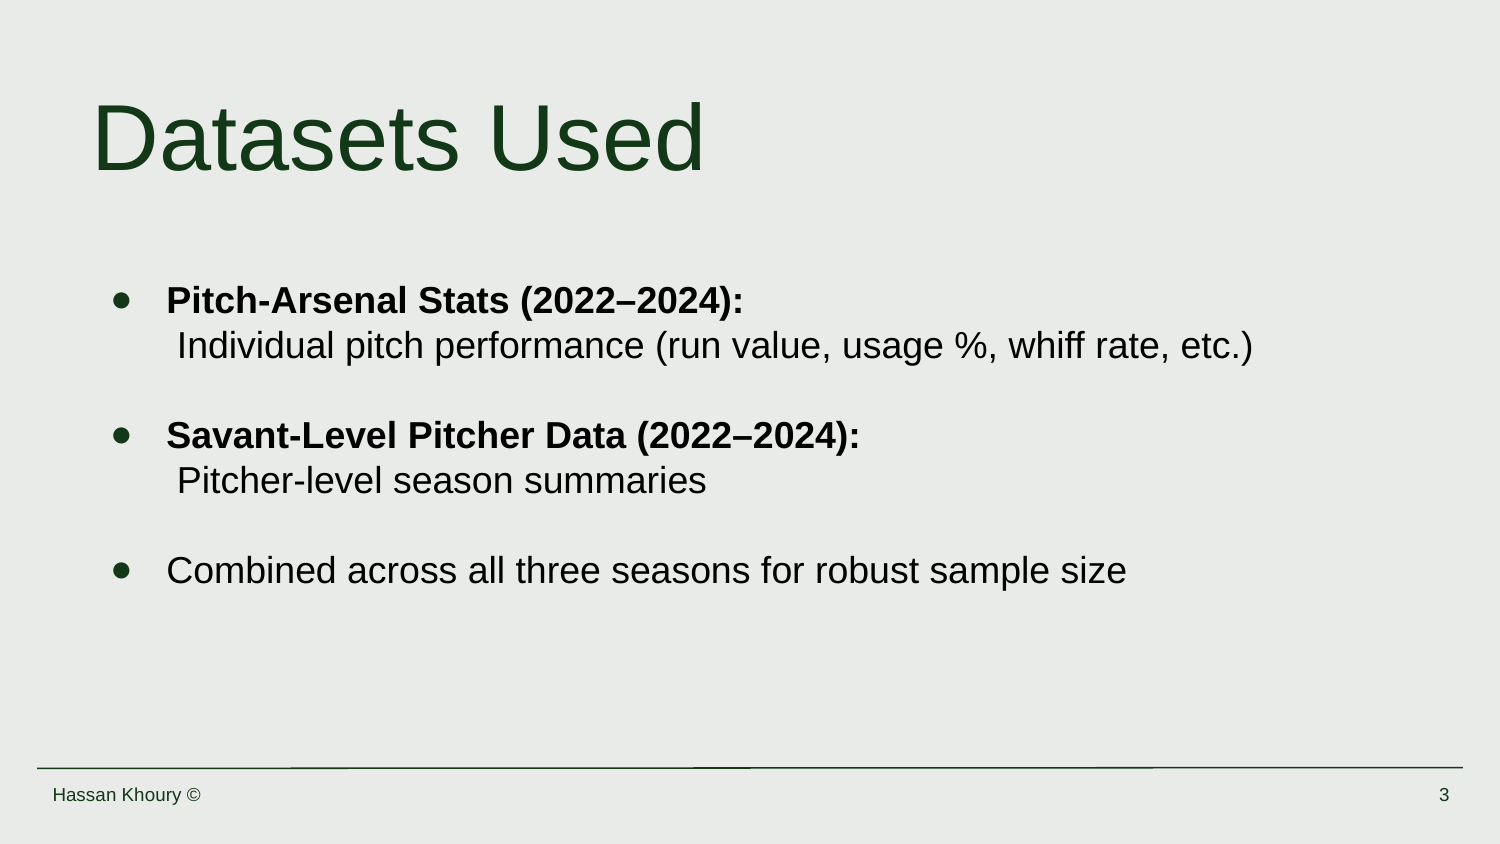

# Datasets Used
Pitch-Arsenal Stats (2022–2024):
 Individual pitch performance (run value, usage %, whiff rate, etc.)
Savant-Level Pitcher Data (2022–2024):
 Pitcher-level season summaries
Combined across all three seasons for robust sample size

Hassan Khoury ©
3